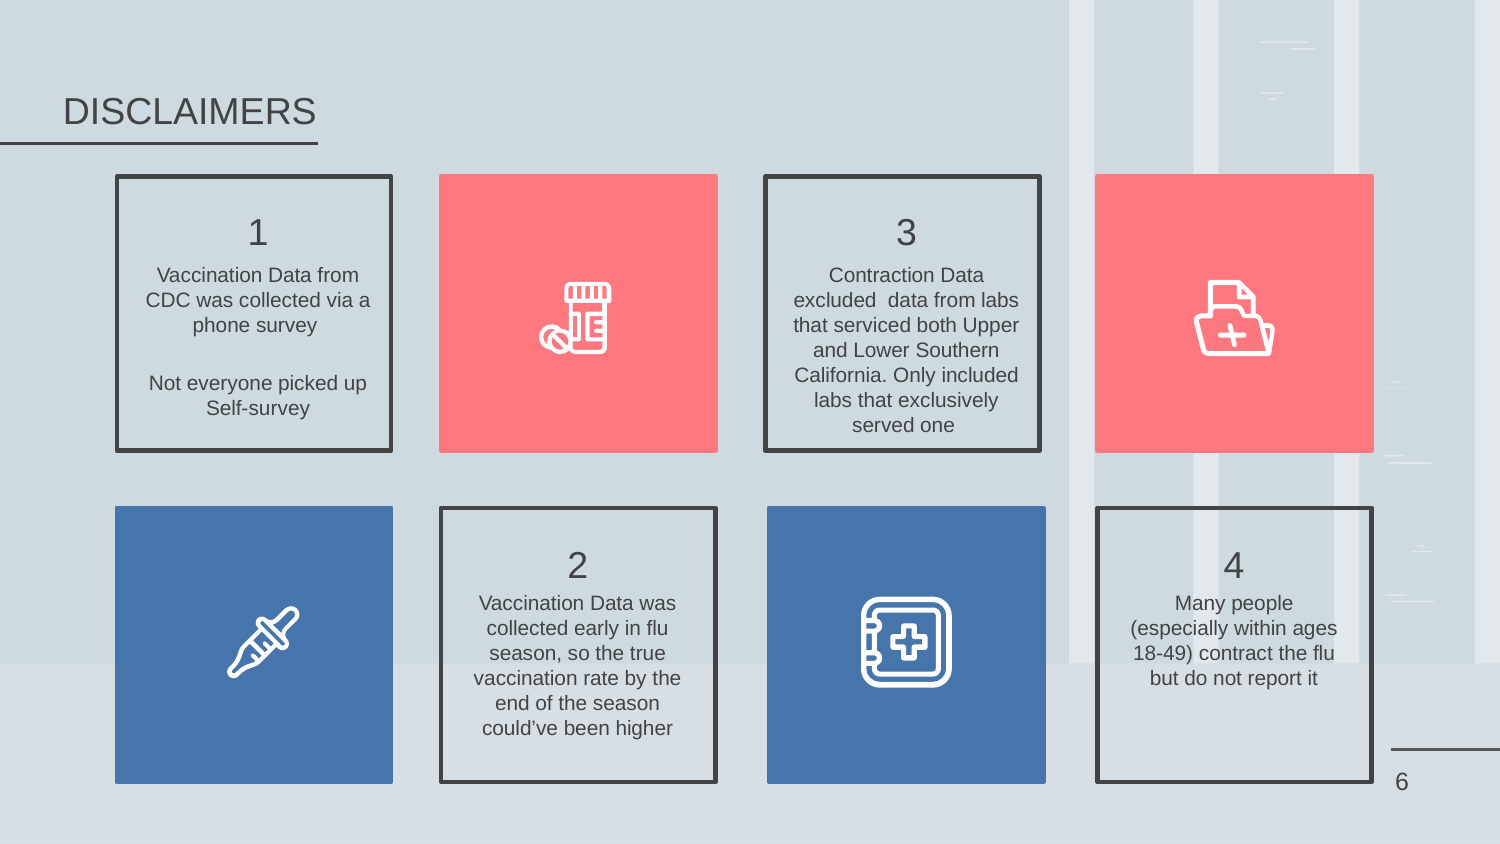

# DISCLAIMERS

1
3
Vaccination Data from CDC was collected via a phone survey
Not everyone picked up
Self-survey

Contraction Data excluded  data from labs that serviced both Upper and Lower Southern California. Only included labs that exclusively served one

2
4

Vaccination Data was collected early in flu season, so the true vaccination rate by the end of the season could’ve been higher
Many people (especially within ages 18-49) contract the flu but do not report it

6